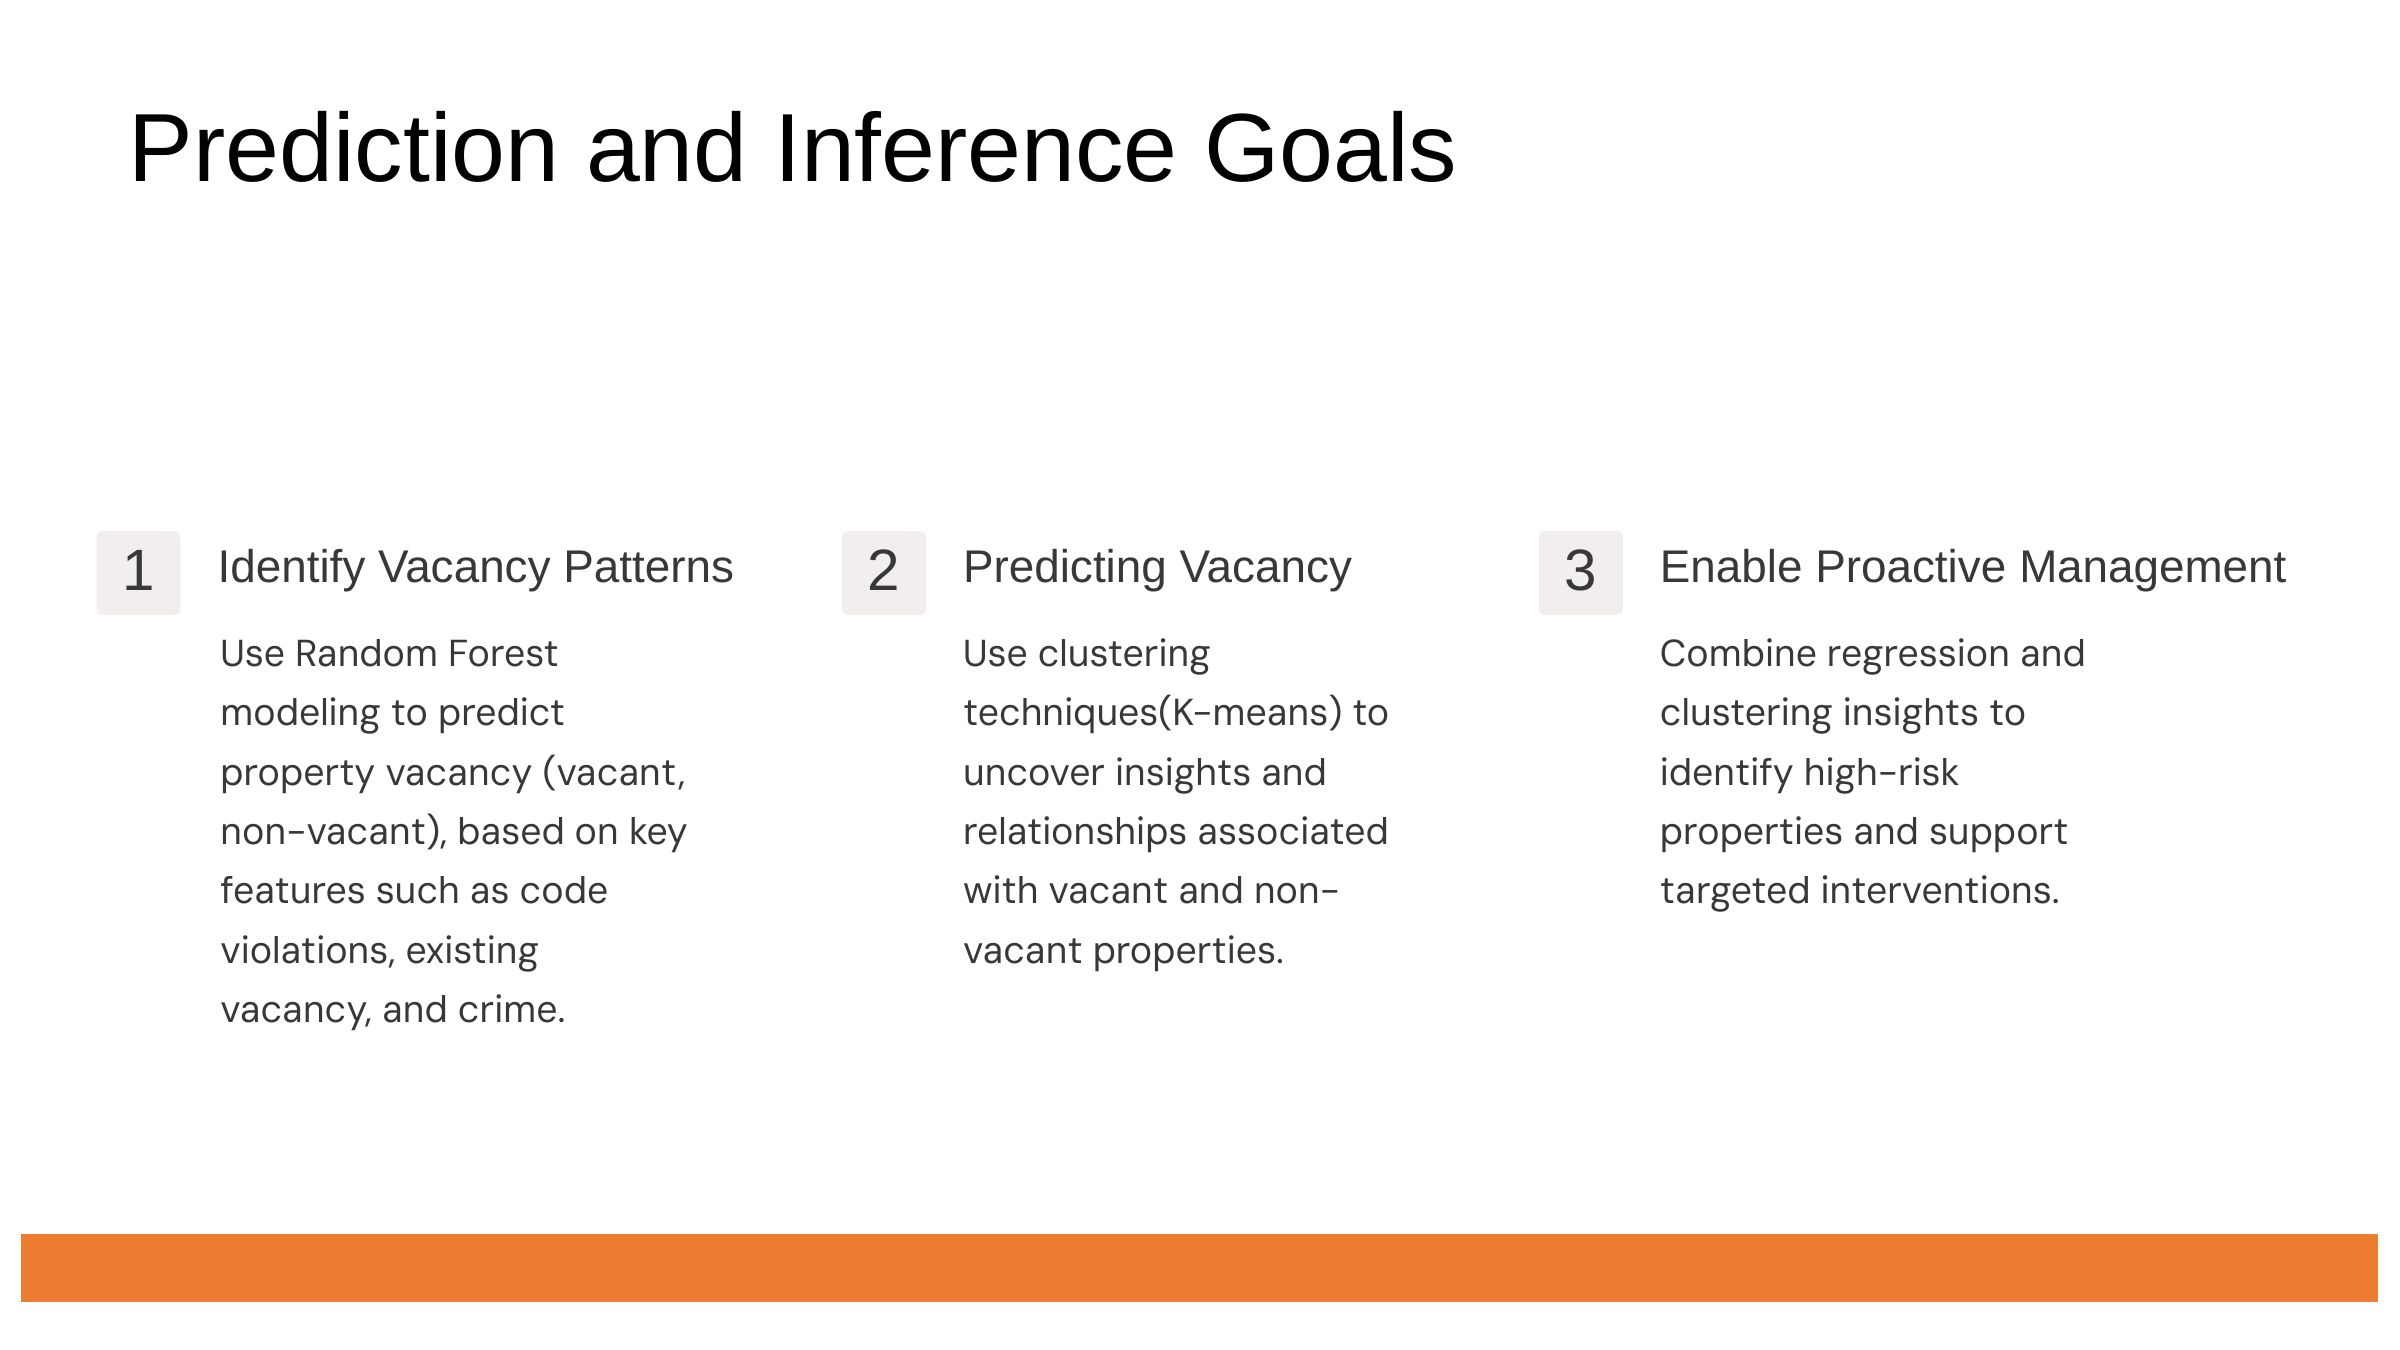

Prediction and Inference Goals

Enable Proactive Management
3
Combine regression and clustering insights to identify high-risk properties and support targeted interventions.

Identify Vacancy Patterns
1
Use Random Forest modeling to predict property vacancy (vacant, non-vacant), based on key features such as code violations, existing vacancy, and crime.

Predicting Vacancy
2
Use clustering techniques(K-means) to uncover insights and relationships associated with vacant and non-vacant properties.